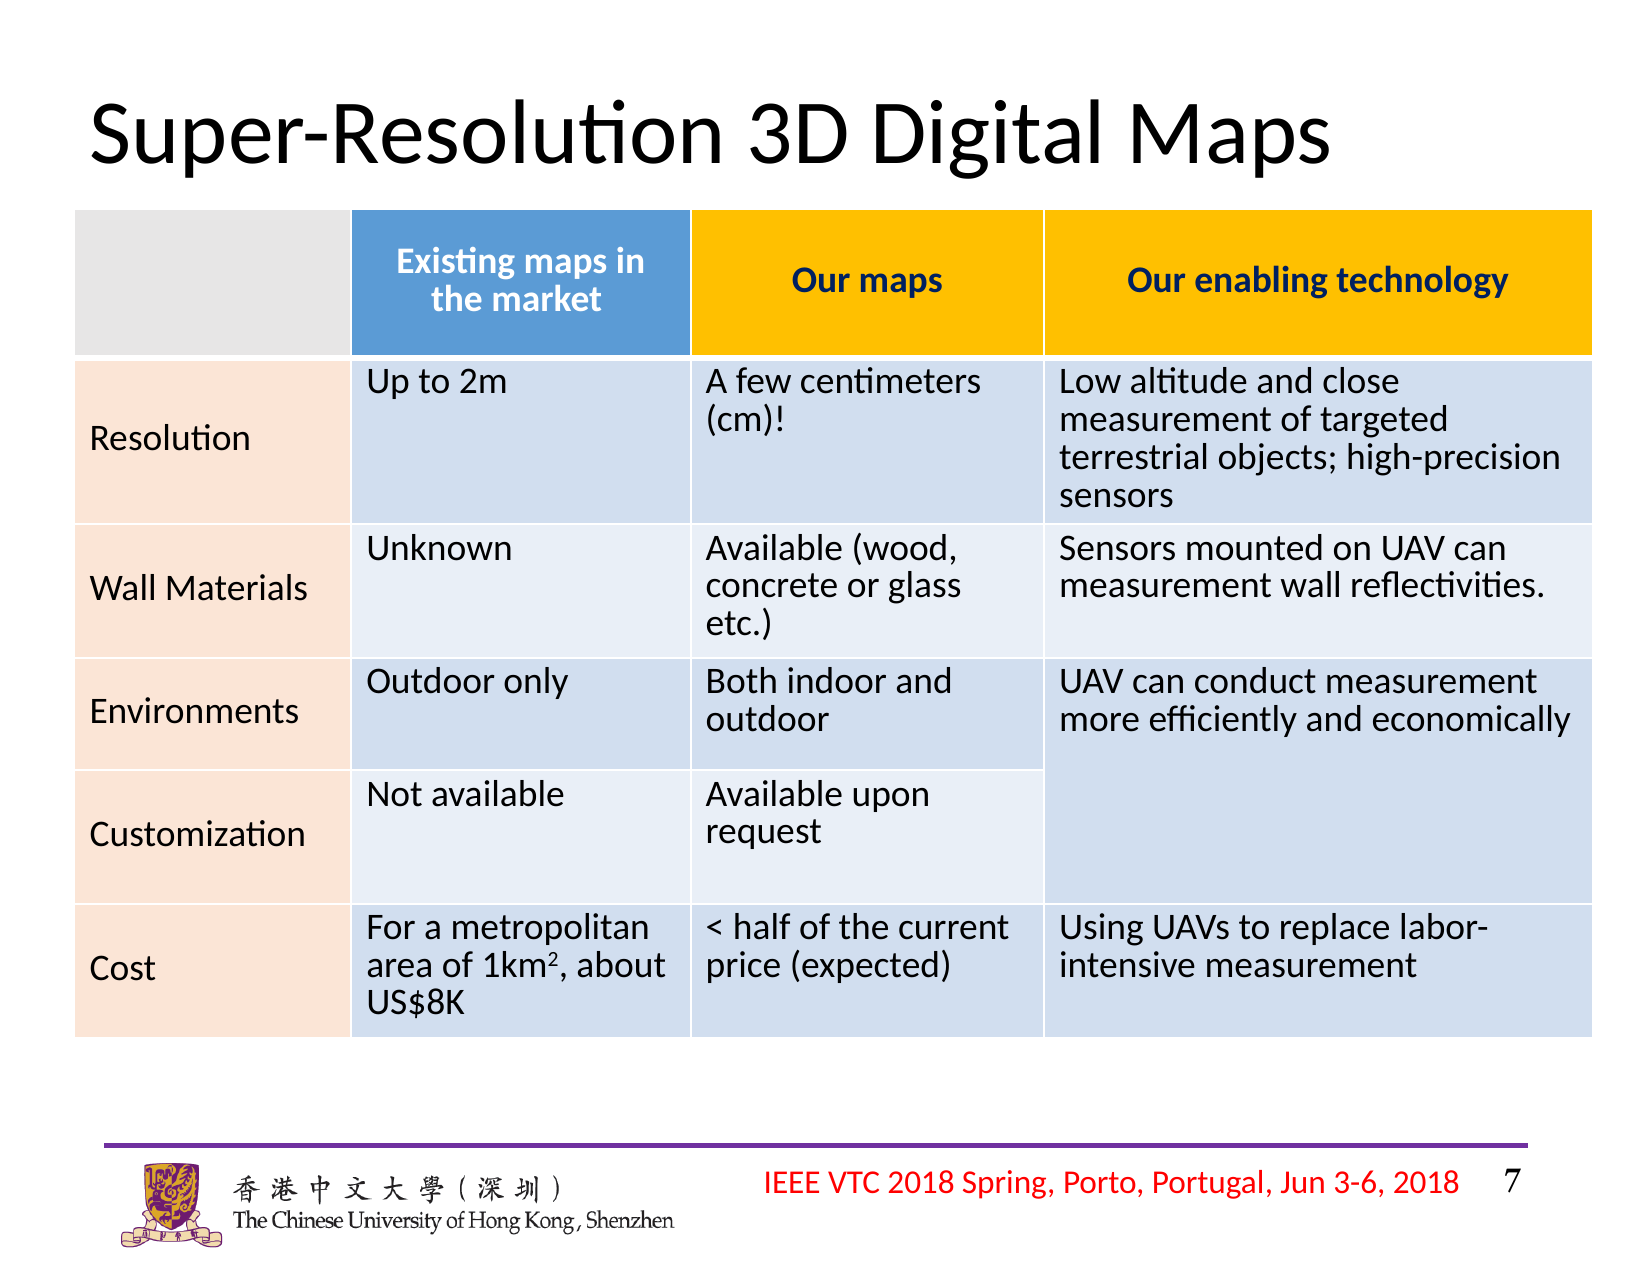

Super-Resolution 3D Digital Maps
|  | Existing maps in the market | Our maps | Our enabling technology |
| --- | --- | --- | --- |
| Resolution | Up to 2m | A few centimeters (cm)! | Low altitude and close measurement of targeted terrestrial objects; high-precision sensors |
| Wall Materials | Unknown | Available (wood, concrete or glass etc.) | Sensors mounted on UAV can measurement wall reflectivities. |
| Environments | Outdoor only | Both indoor and outdoor | UAV can conduct measurement more efficiently and economically |
| Customization | Not available | Available upon request |  |
| Cost | For a metropolitan area of 1km2, about US$8K | < half of the current price (expected) | Using UAVs to replace labor-intensive measurement |